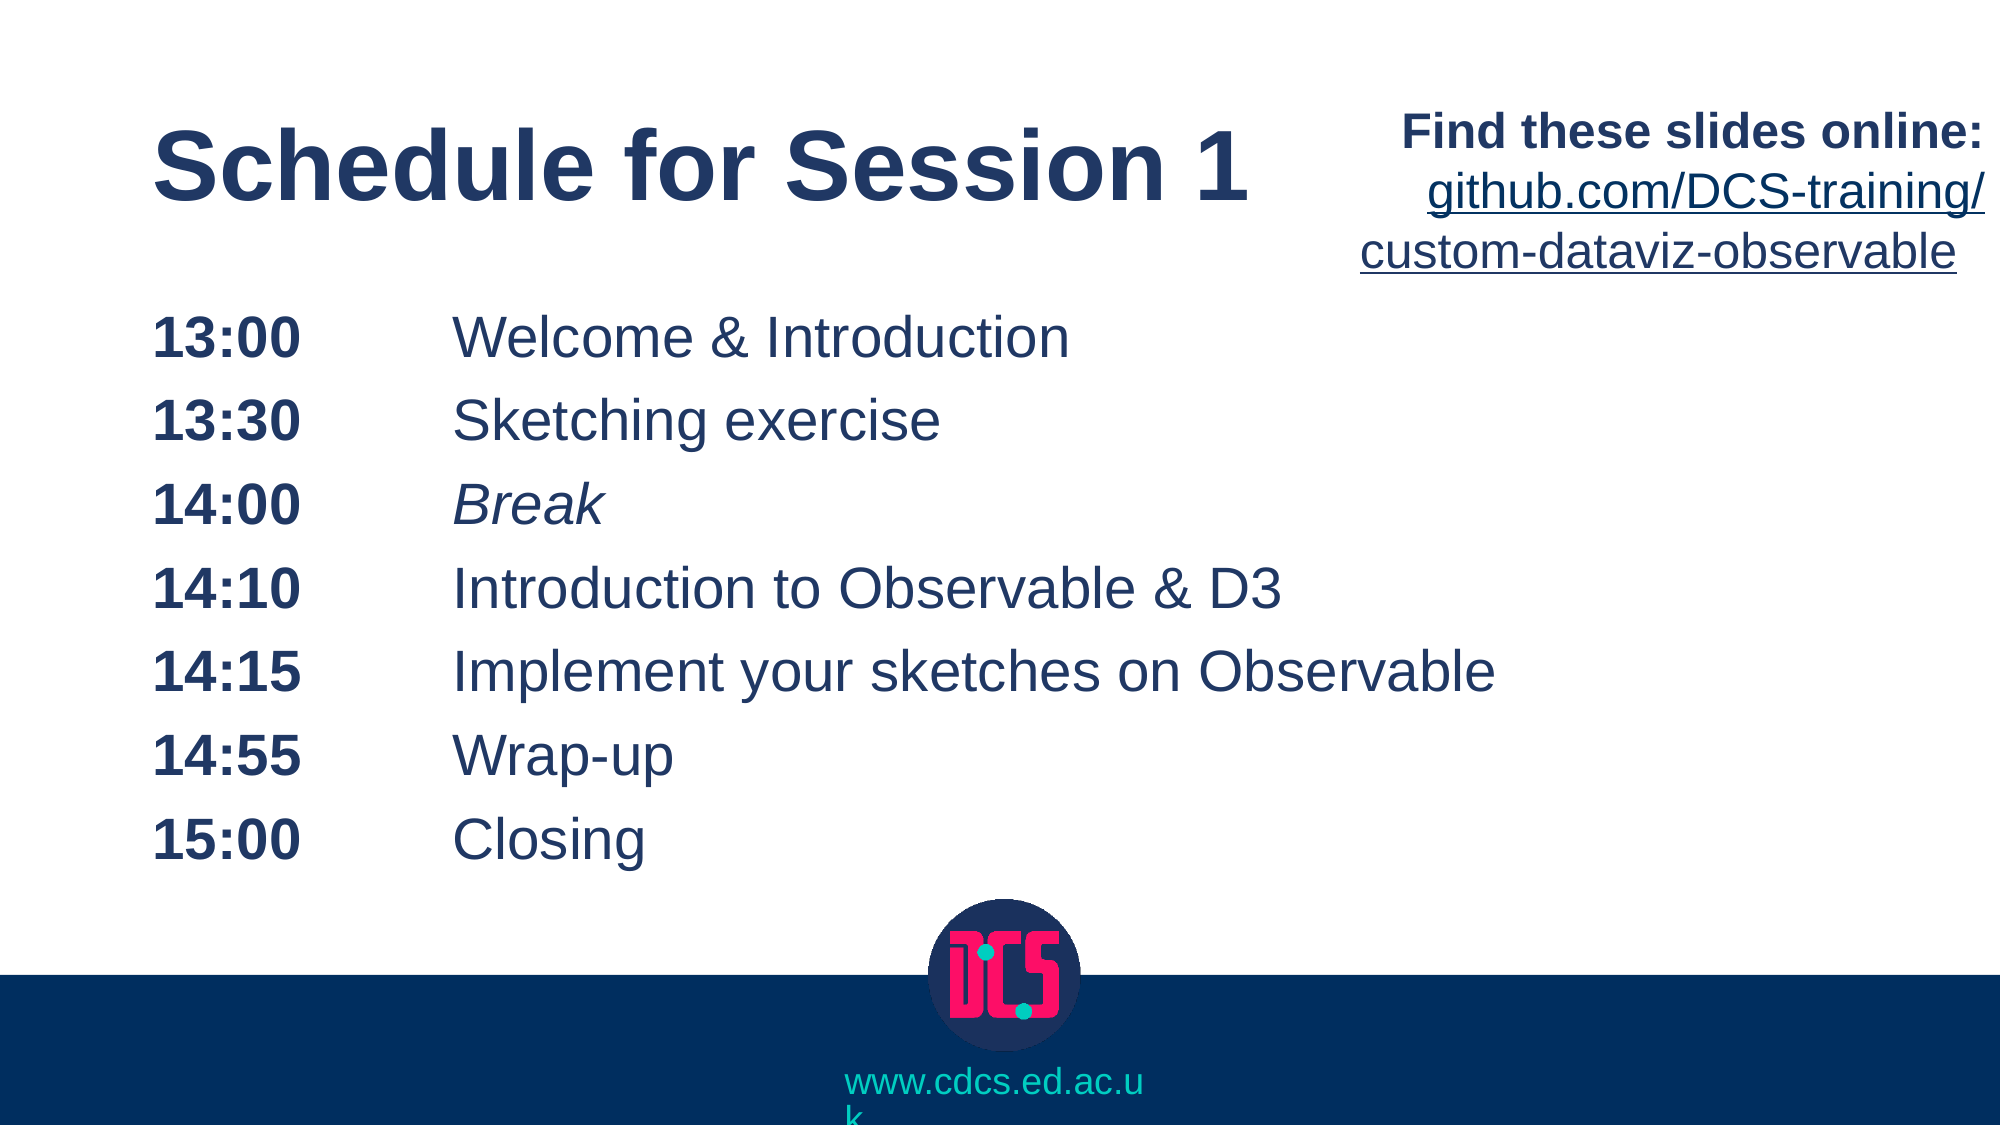

# Schedule for Session 1
Find these slides online:
github.com/DCS-training/
custom-dataviz-observable
13:00		Welcome & Introduction
13:30		Sketching exercise
14:00		Break
14:10		Introduction to Observable & D3
14:15		Implement your sketches on Observable
14:55		Wrap-up
15:00		Closing